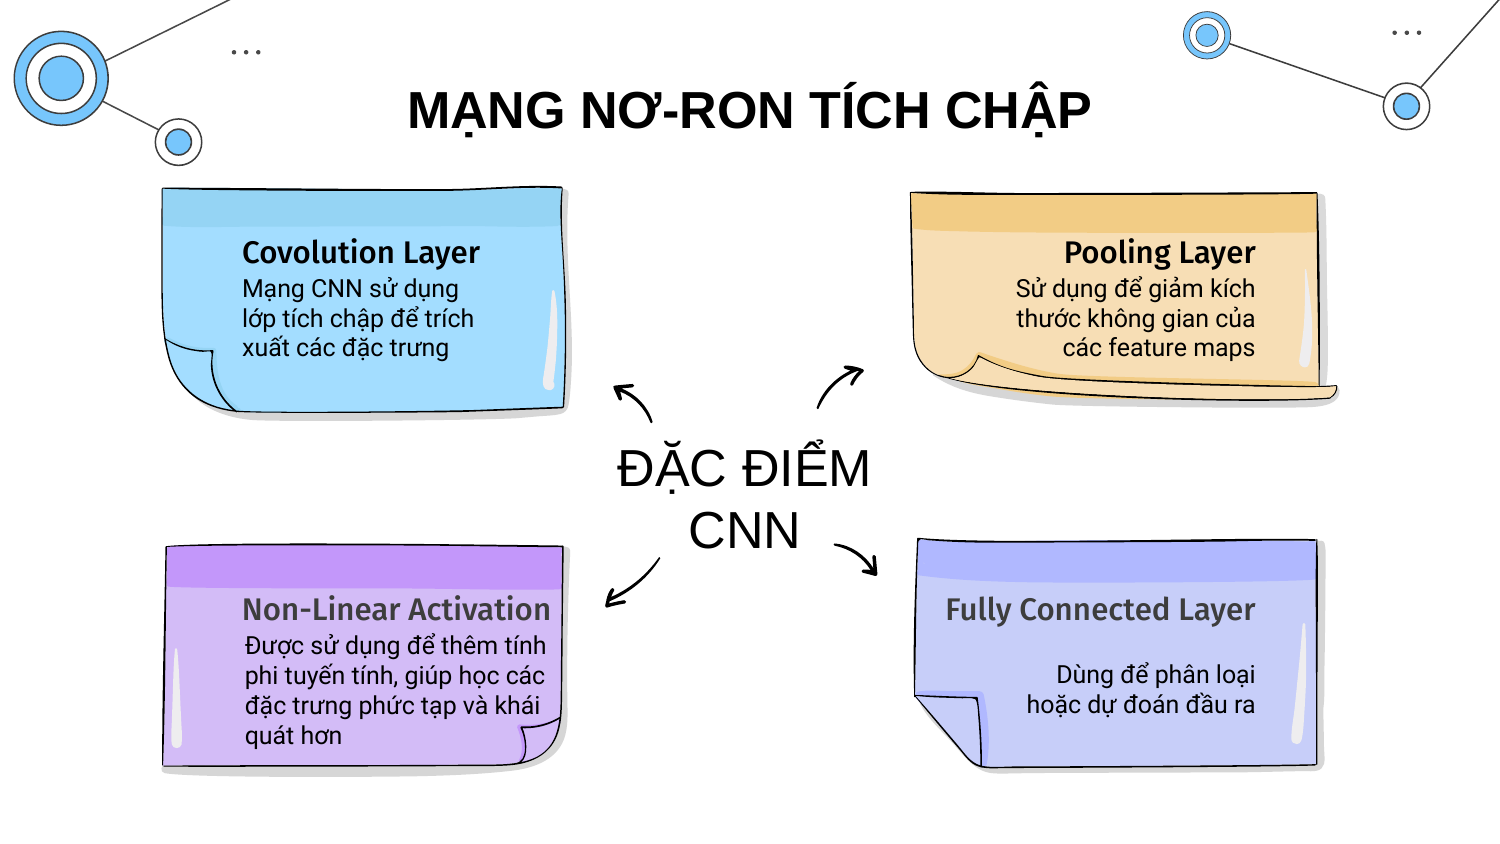

MẠNG NƠ-RON TÍCH CHẬP

Covolution Layer
Pooling Layer
Mạng CNN sử dụng lớp tích chập để trích xuất các đặc trưng
Sử dụng để giảm kích thước không gian của các feature maps

ĐẶC ĐIỂM CNN

Non-Linear Activation
Fully Connected Layer
Dùng để phân loại hoặc dự đoán đầu ra
Được sử dụng để thêm tính phi tuyến tính, giúp học các đặc trưng phức tạp và khái quát hơn